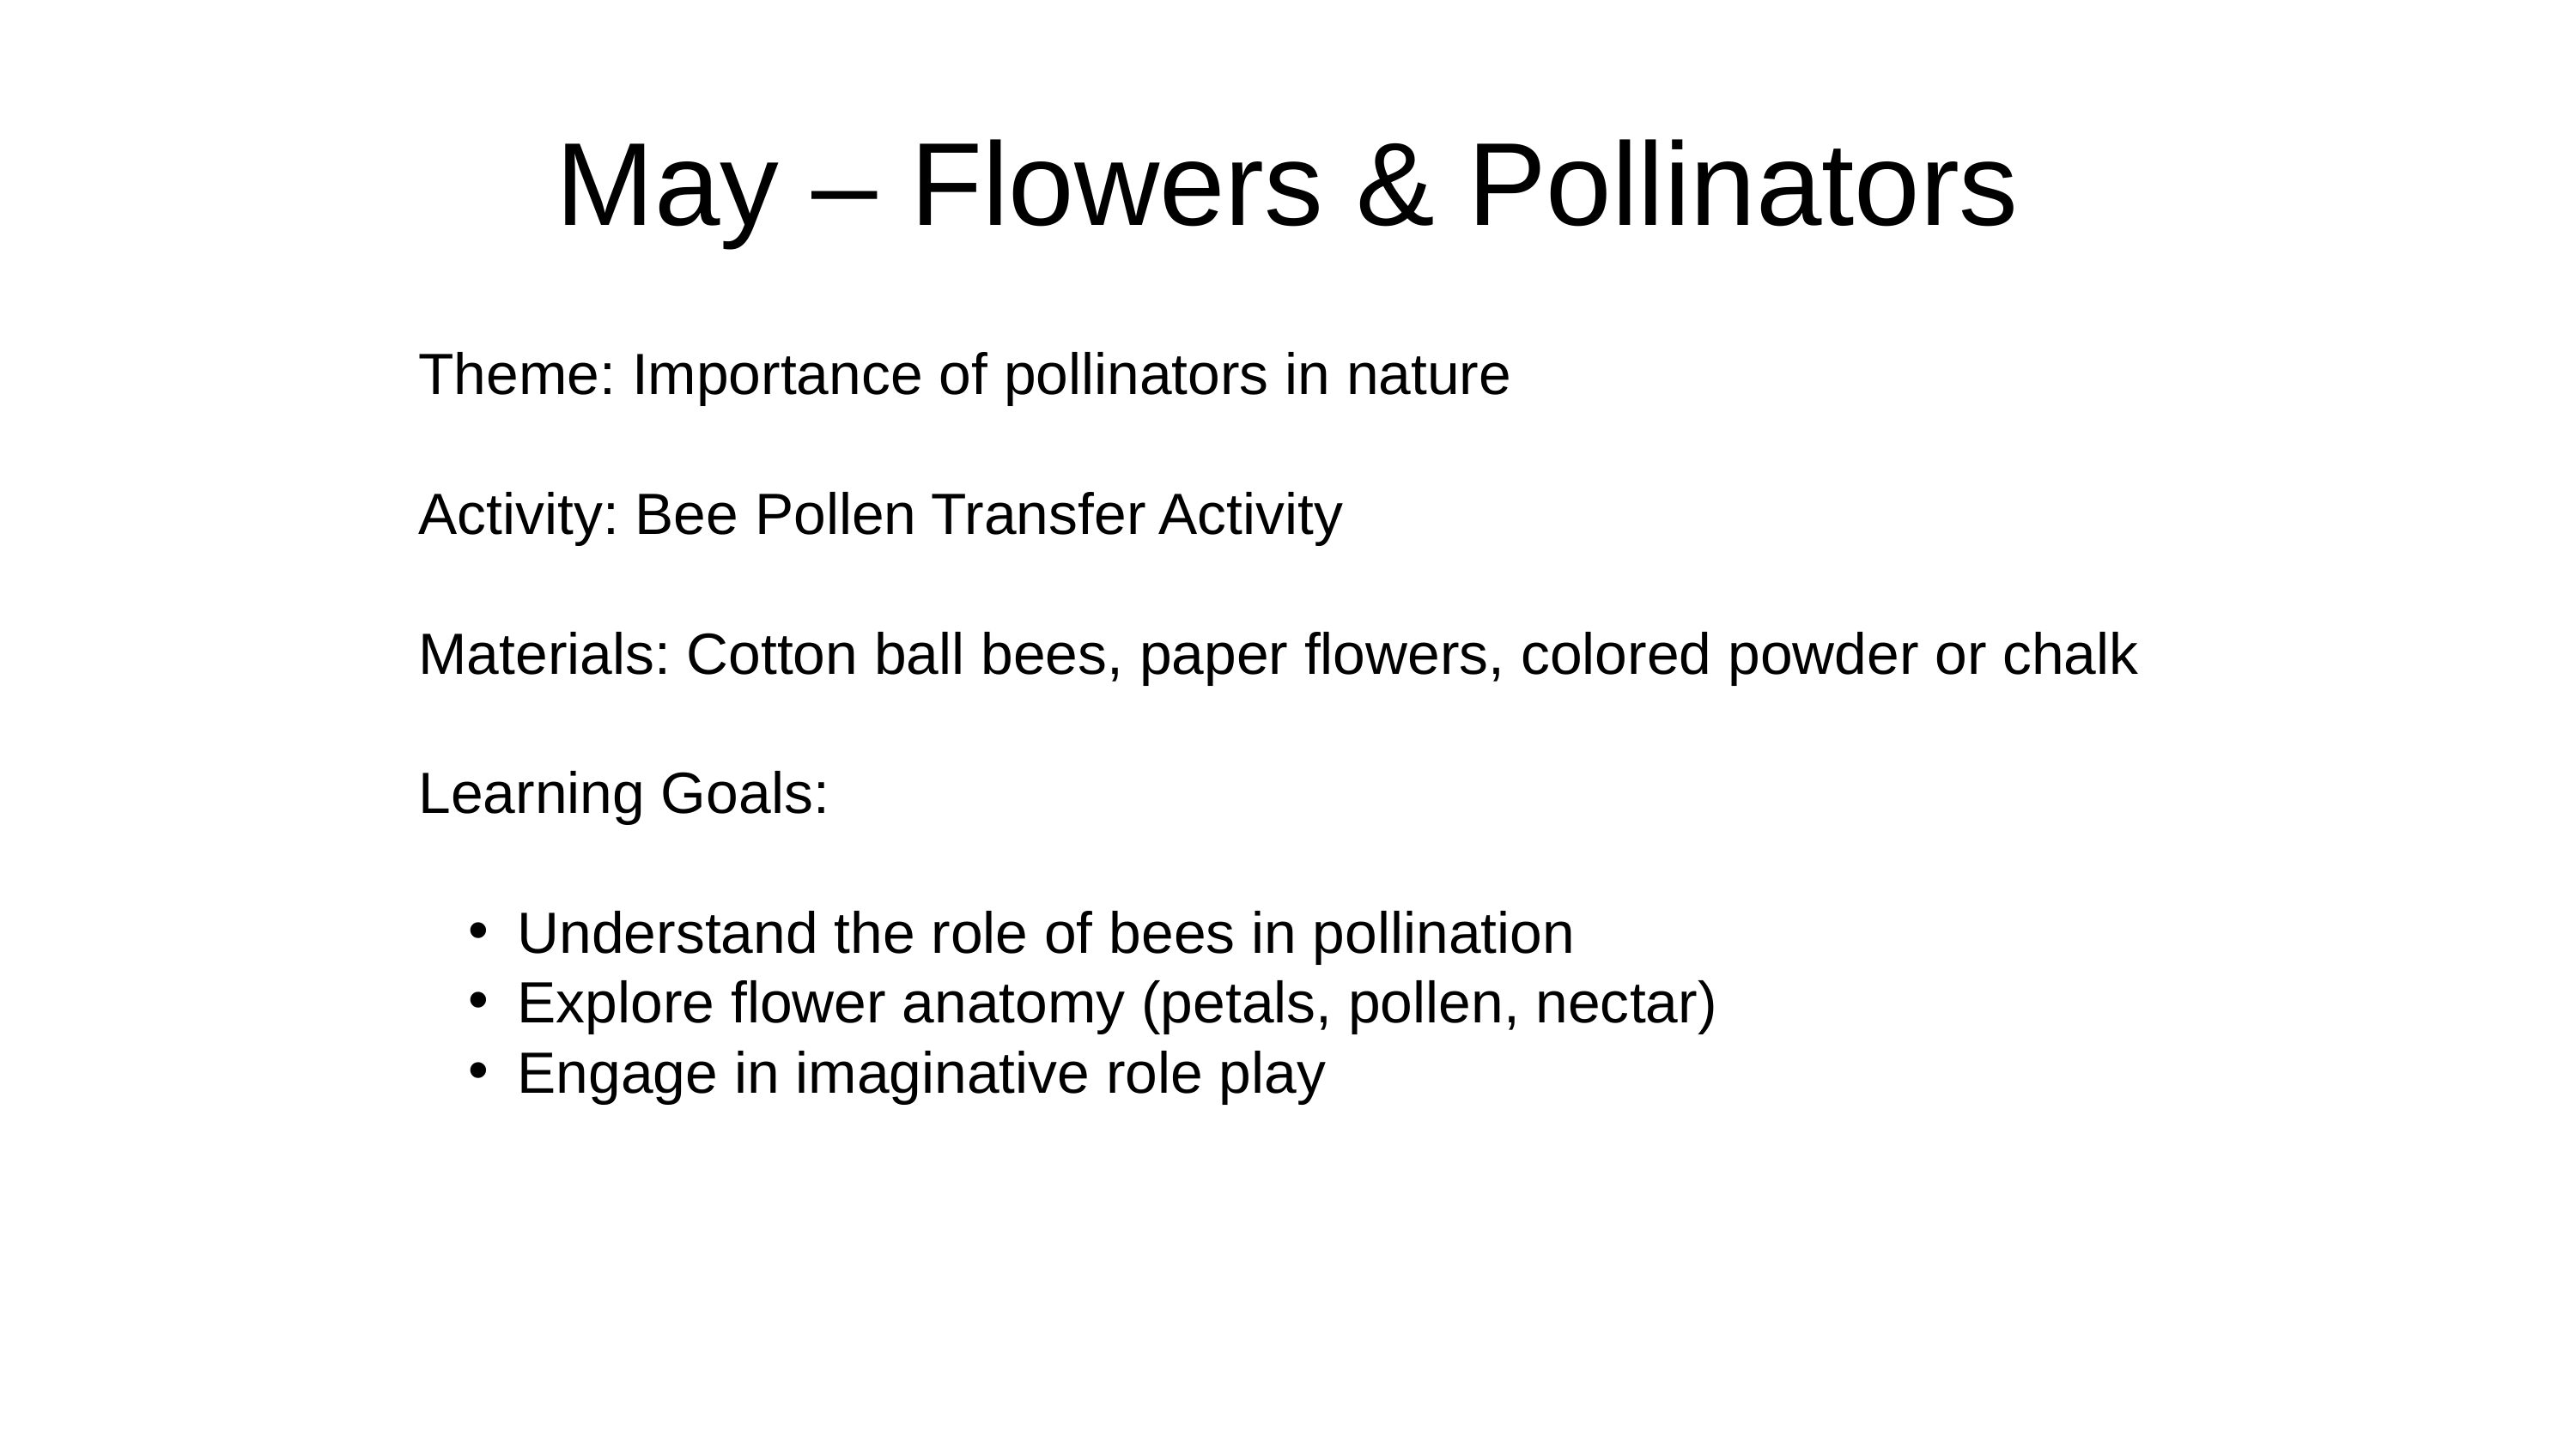

May – Flowers & Pollinators

Theme: Importance of pollinators in nature

Activity: Bee Pollen Transfer Activity

Materials: Cotton ball bees, paper flowers, colored powder or chalk

Learning Goals:

Understand the role of bees in pollination
Explore flower anatomy (petals, pollen, nectar)
Engage in imaginative role play